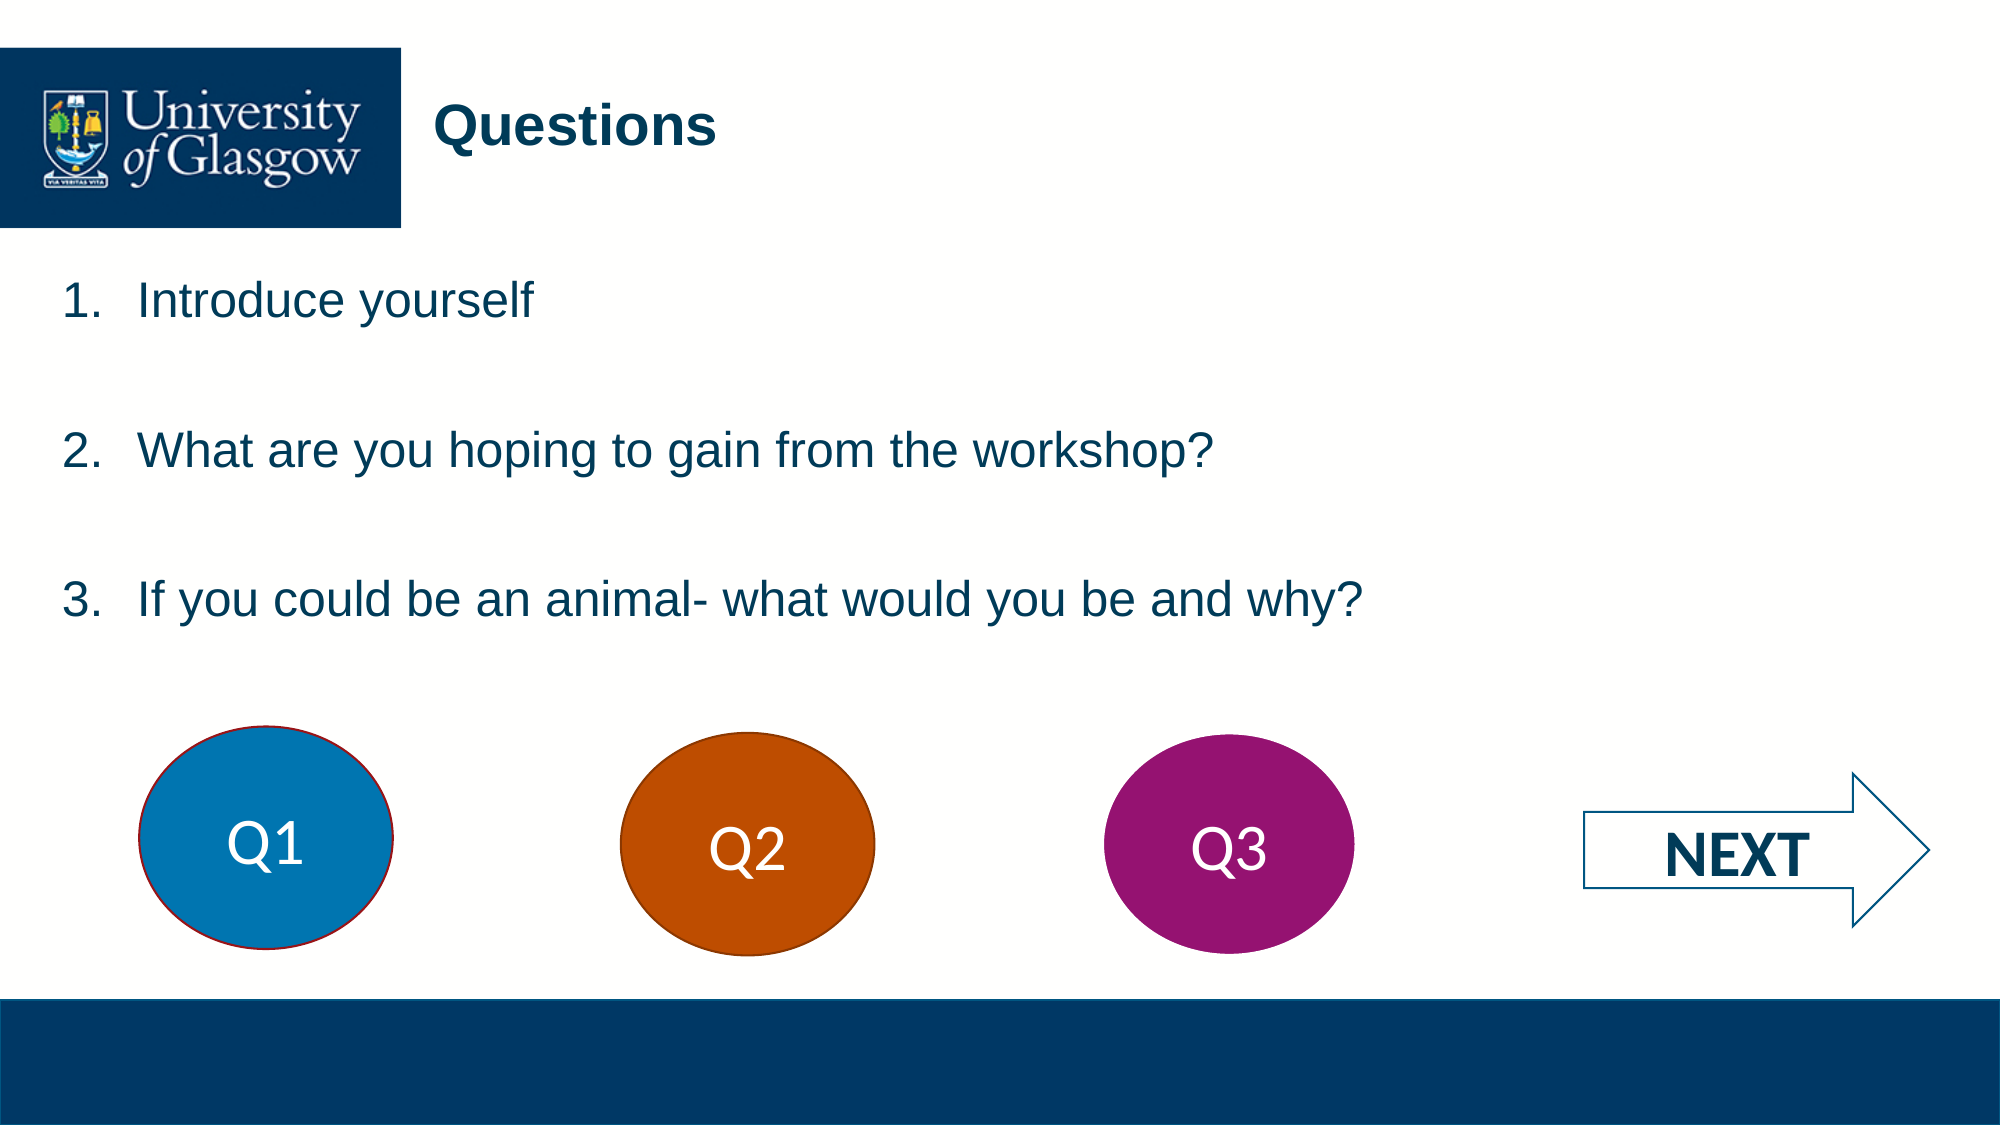

# Questions
Introduce yourself

What are you hoping to gain from the workshop?

If you could be an animal- what would you be and why?

Q1
Q2
Q3
NEXT